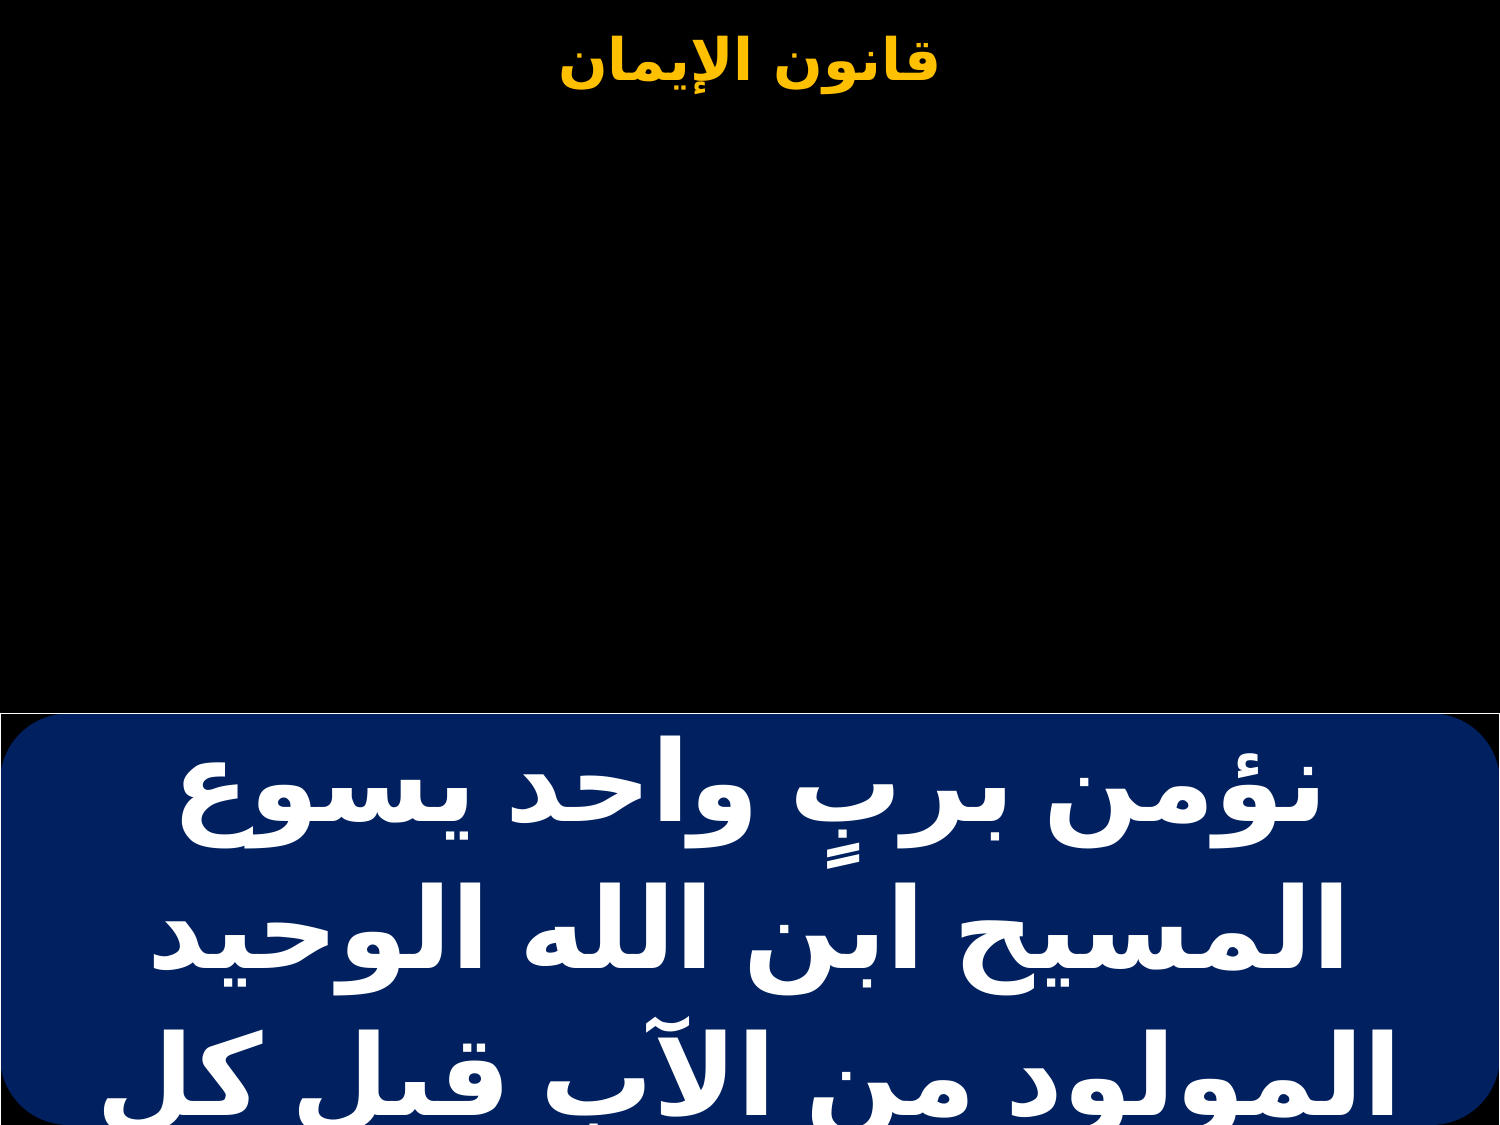

| نؤمن بربٍ واحد يسوع المسيح ابن الله الوحيد المولود من الآب قبل كل الدهور |
| --- |